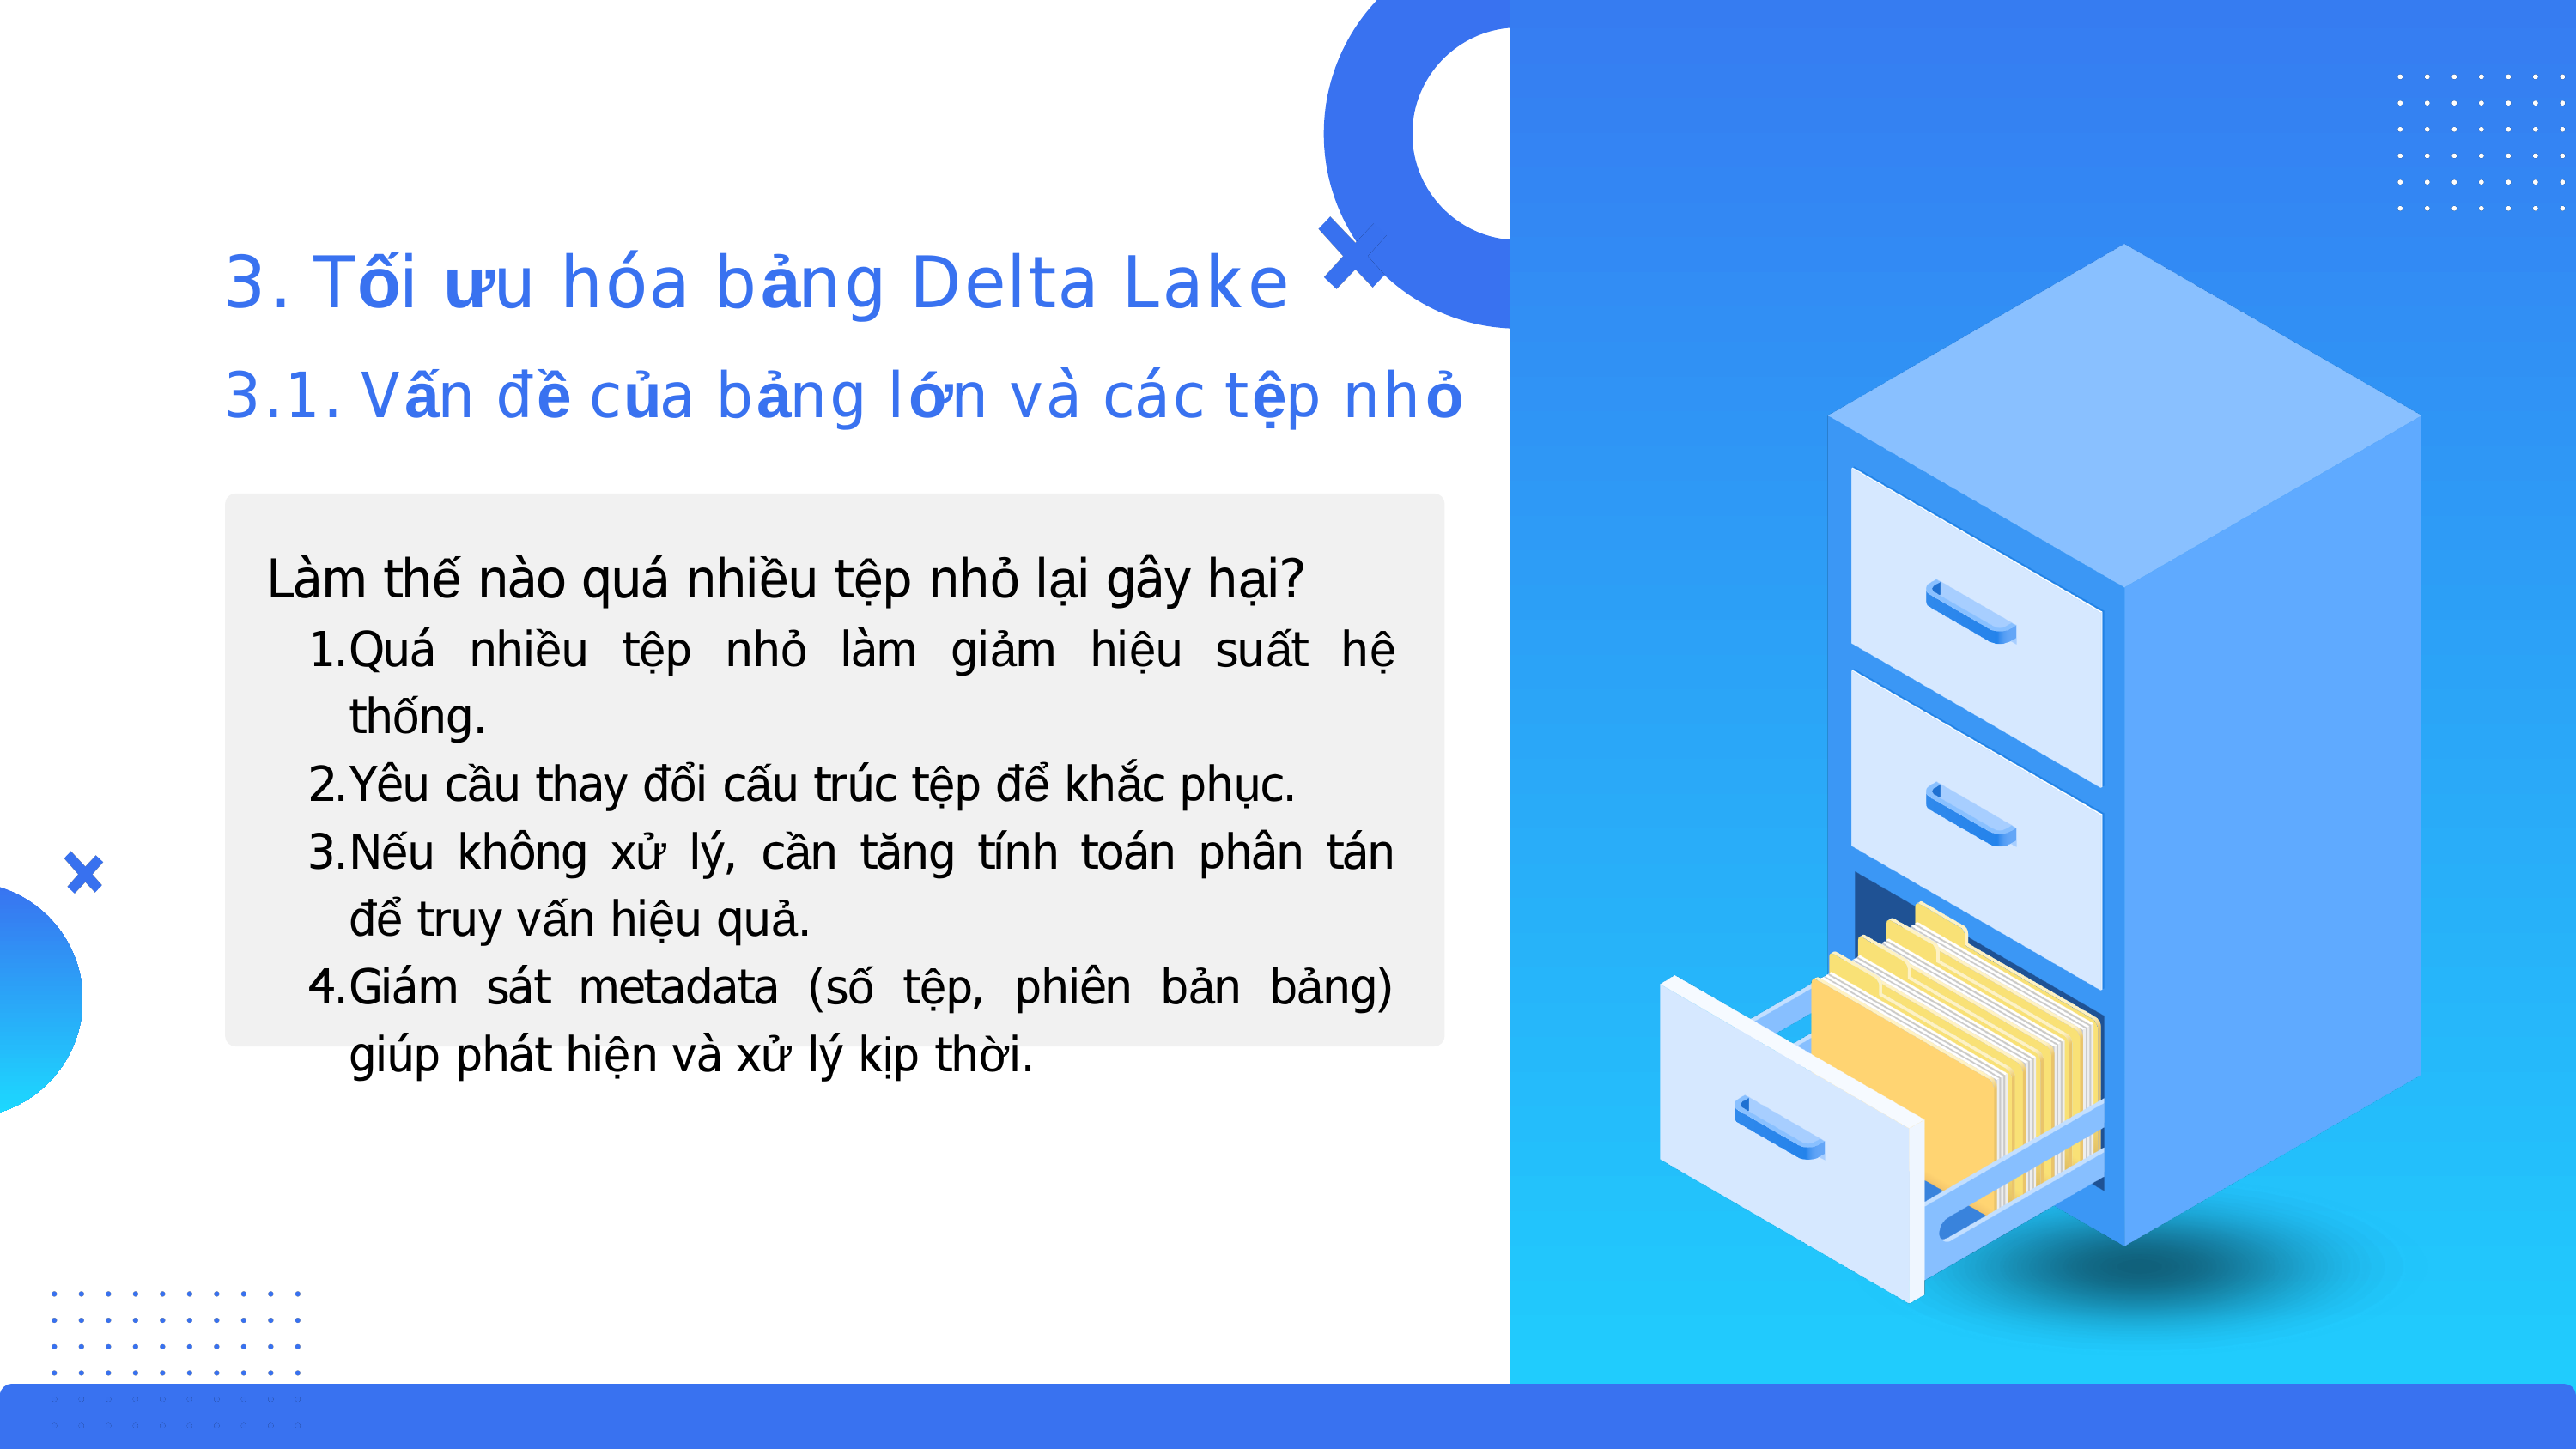

3. Tối ưu hóa bảng Delta Lake

3.1. Vấn đề của bảng lớn và các tệp nhỏ

Làm thế nào quá nhiều tệp nhỏ lại gây hại?
Quá nhiều tệp nhỏ làm giảm hiệu suất hệ thống.
Yêu cầu thay đổi cấu trúc tệp để khắc phục.
Nếu không xử lý, cần tăng tính toán phân tán để truy vấn hiệu quả.
Giám sát metadata (số tệp, phiên bản bảng) giúp phát hiện và xử lý kịp thời.